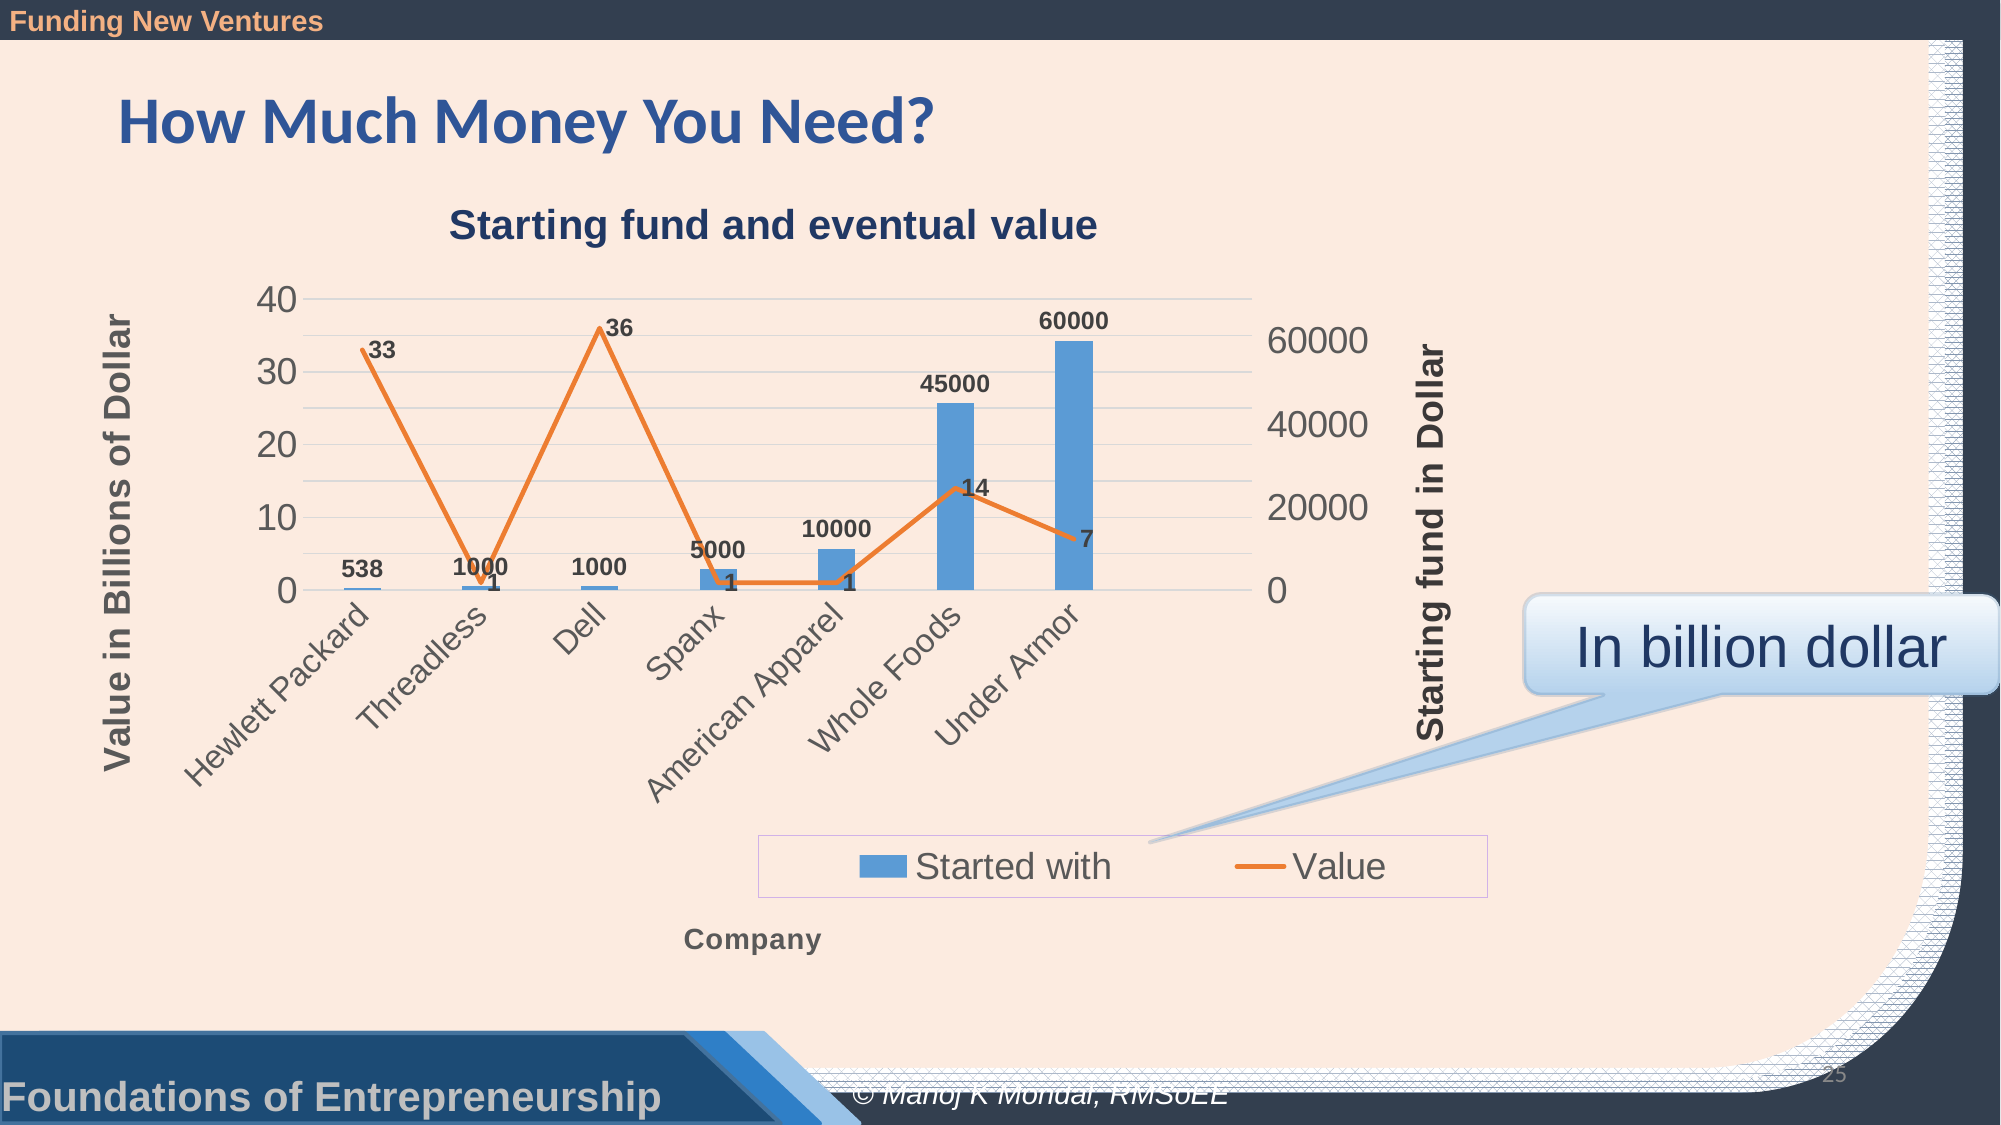

# How Much Money You Need?

### Chart: Starting fund and eventual value

| Category | Started with  | Value |
|---|---|---|
| Hewlett Packard | 538.0 | 33.0 |
| Threadless | 1000.0 | 1.0 |
| Dell | 1000.0 | 36.0 |
| Spanx | 5000.0 | 1.0 |
| American Apparel | 10000.0 | 1.0 |
| Whole Foods | 45000.0 | 14.0 |
| Under Armor | 60000.0 | 7.0 |
In billion dollar
25